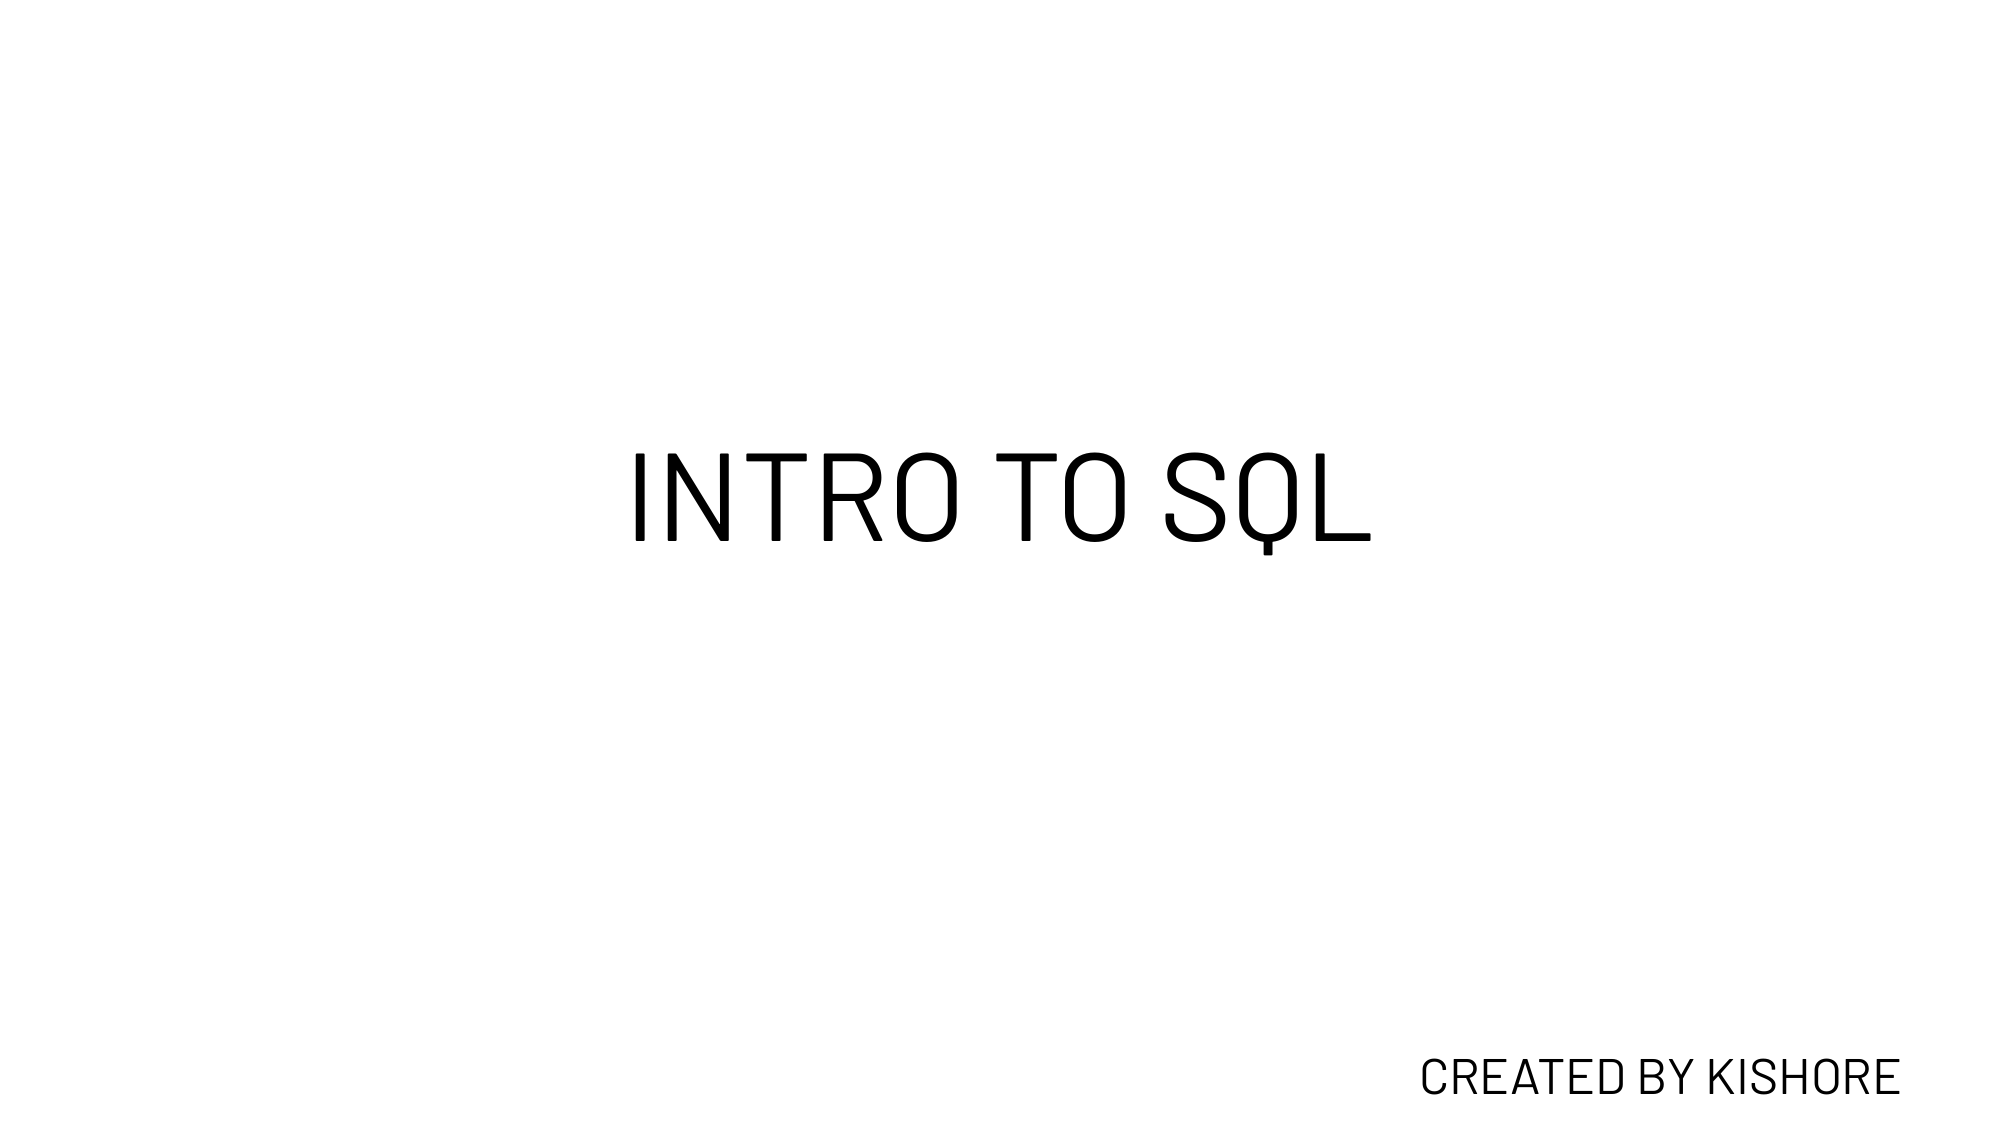

# INTRO TO SQL
CREATED BY KISHORE